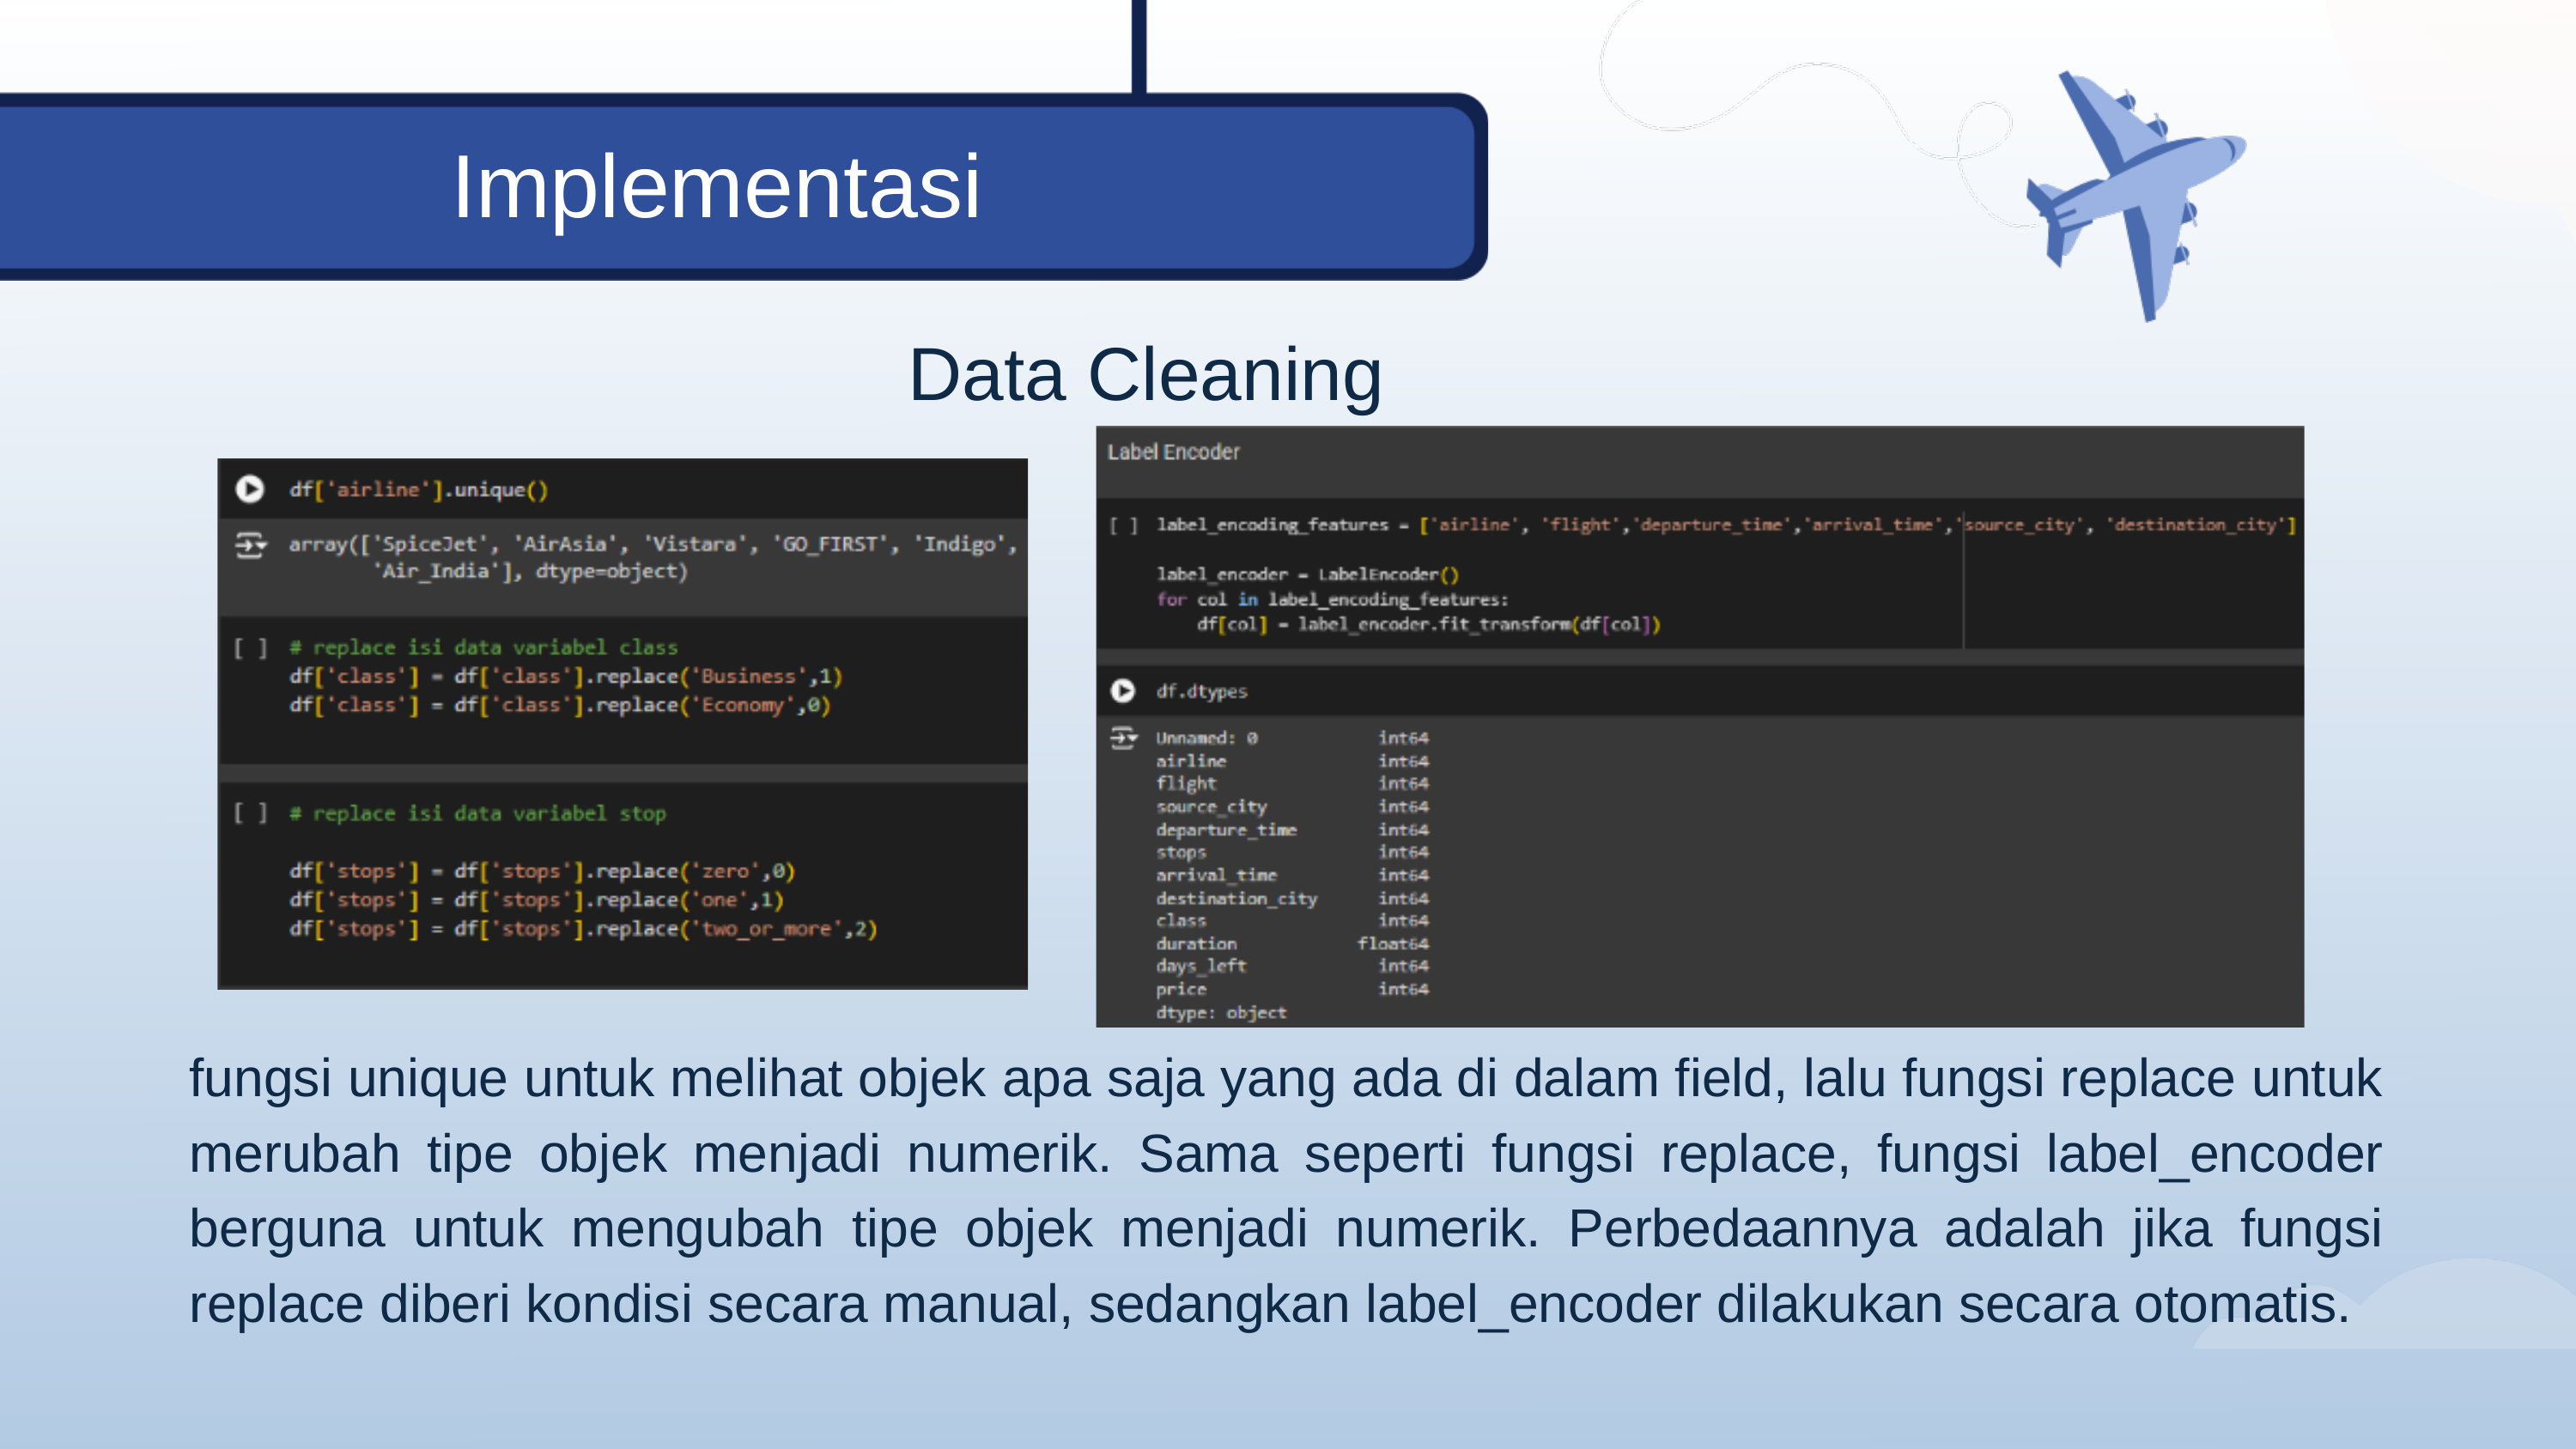

Implementasi
Data Cleaning

fungsi unique untuk melihat objek apa saja yang ada di dalam field, lalu fungsi replace untuk merubah tipe objek menjadi numerik. Sama seperti fungsi replace, fungsi label_encoder berguna untuk mengubah tipe objek menjadi numerik. Perbedaannya adalah jika fungsi replace diberi kondisi secara manual, sedangkan label_encoder dilakukan secara otomatis.